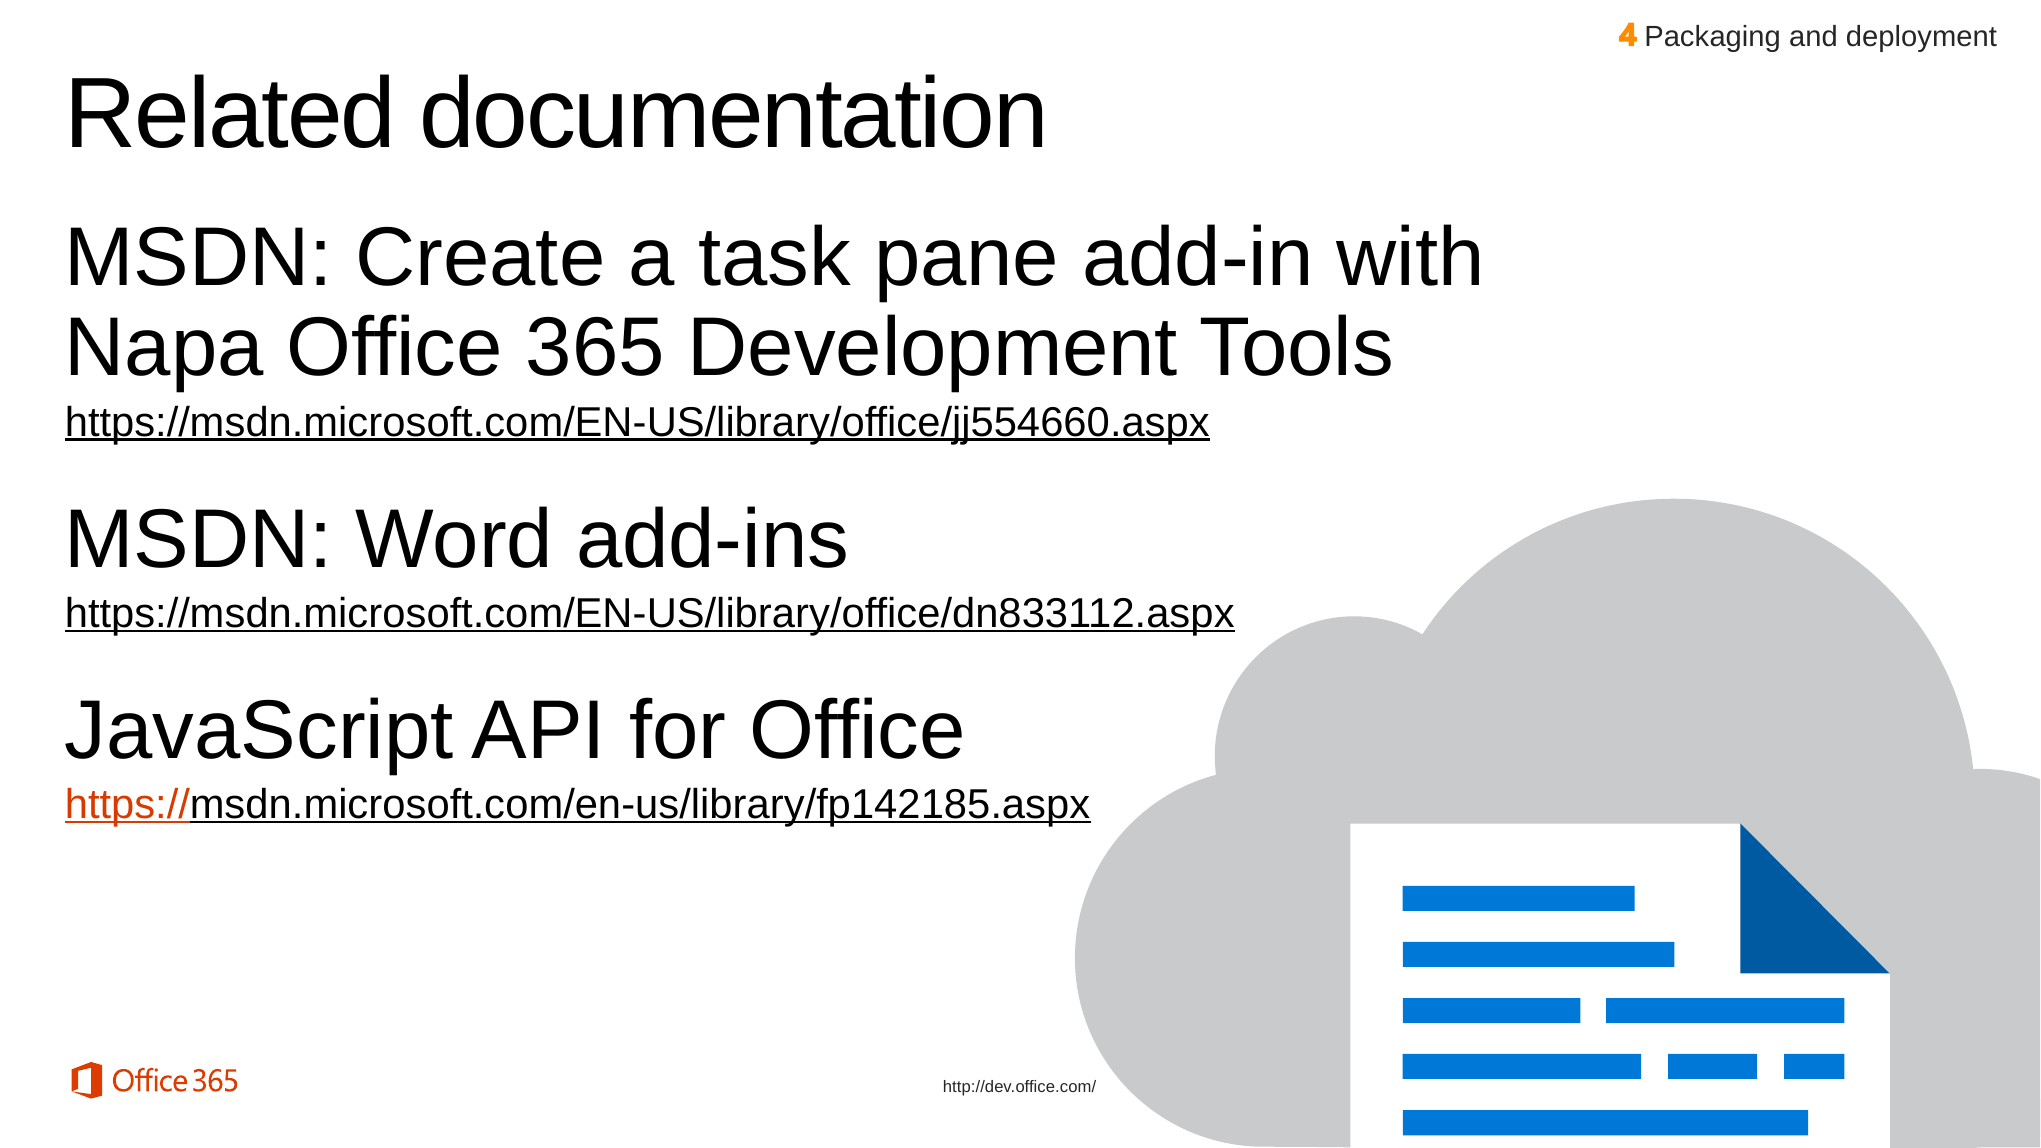

Packaging and deployment

# Related documentation
MSDN: Create a task pane add-in with
Napa Office 365 Development Tools
https://msdn.microsoft.com/EN-US/library/office/jj554660.aspx
MSDN: Word add-ins
https://msdn.microsoft.com/EN-US/library/office/dn833112.aspx
JavaScript API for Office
https://msdn.microsoft.com/en-us/library/fp142185.aspx